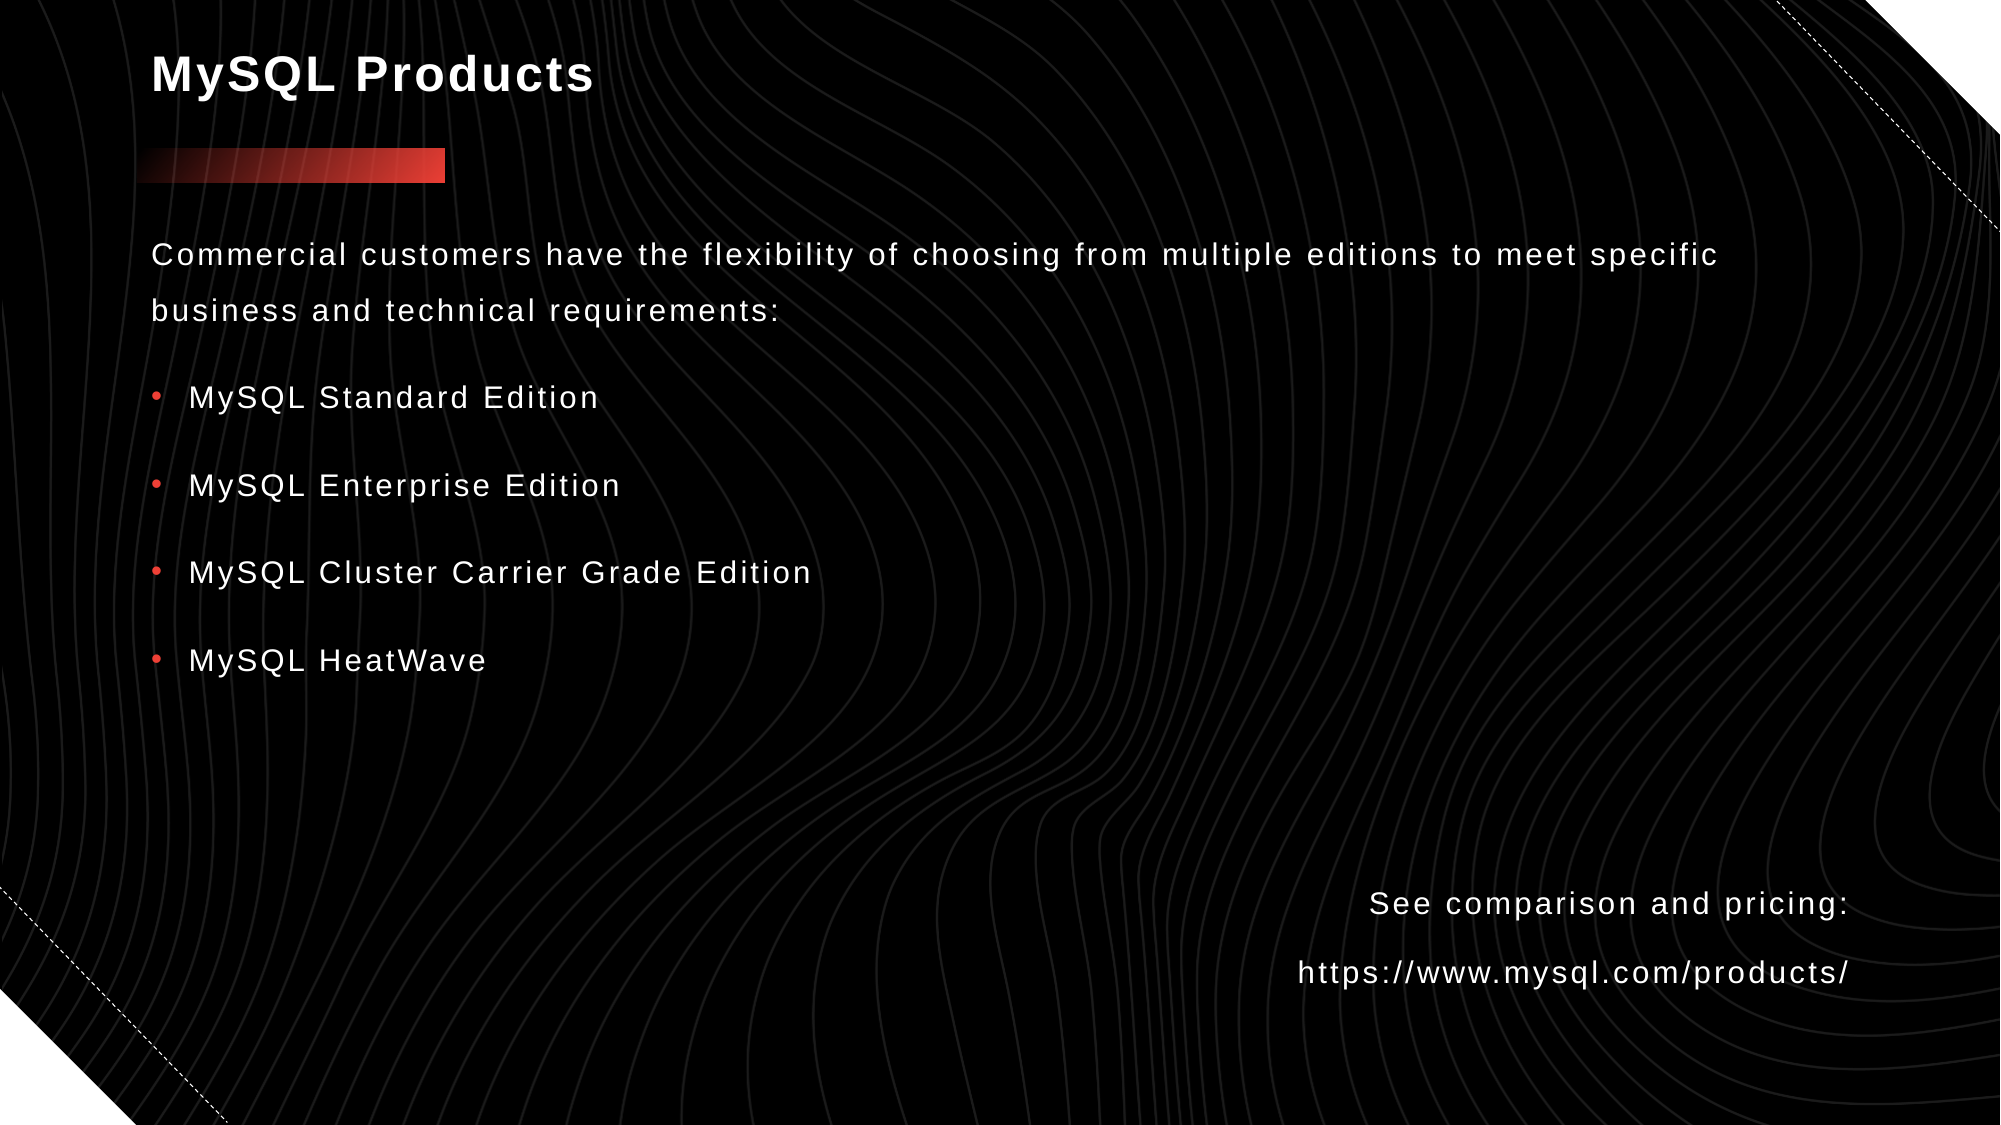

# MySQL Products
Commercial customers have the flexibility of choosing from multiple editions to meet specific business and technical requirements:
MySQL Standard Edition
MySQL Enterprise Edition
MySQL Cluster Carrier Grade Edition
MySQL HeatWave

See comparison and pricing:
https://www.mysql.com/products/